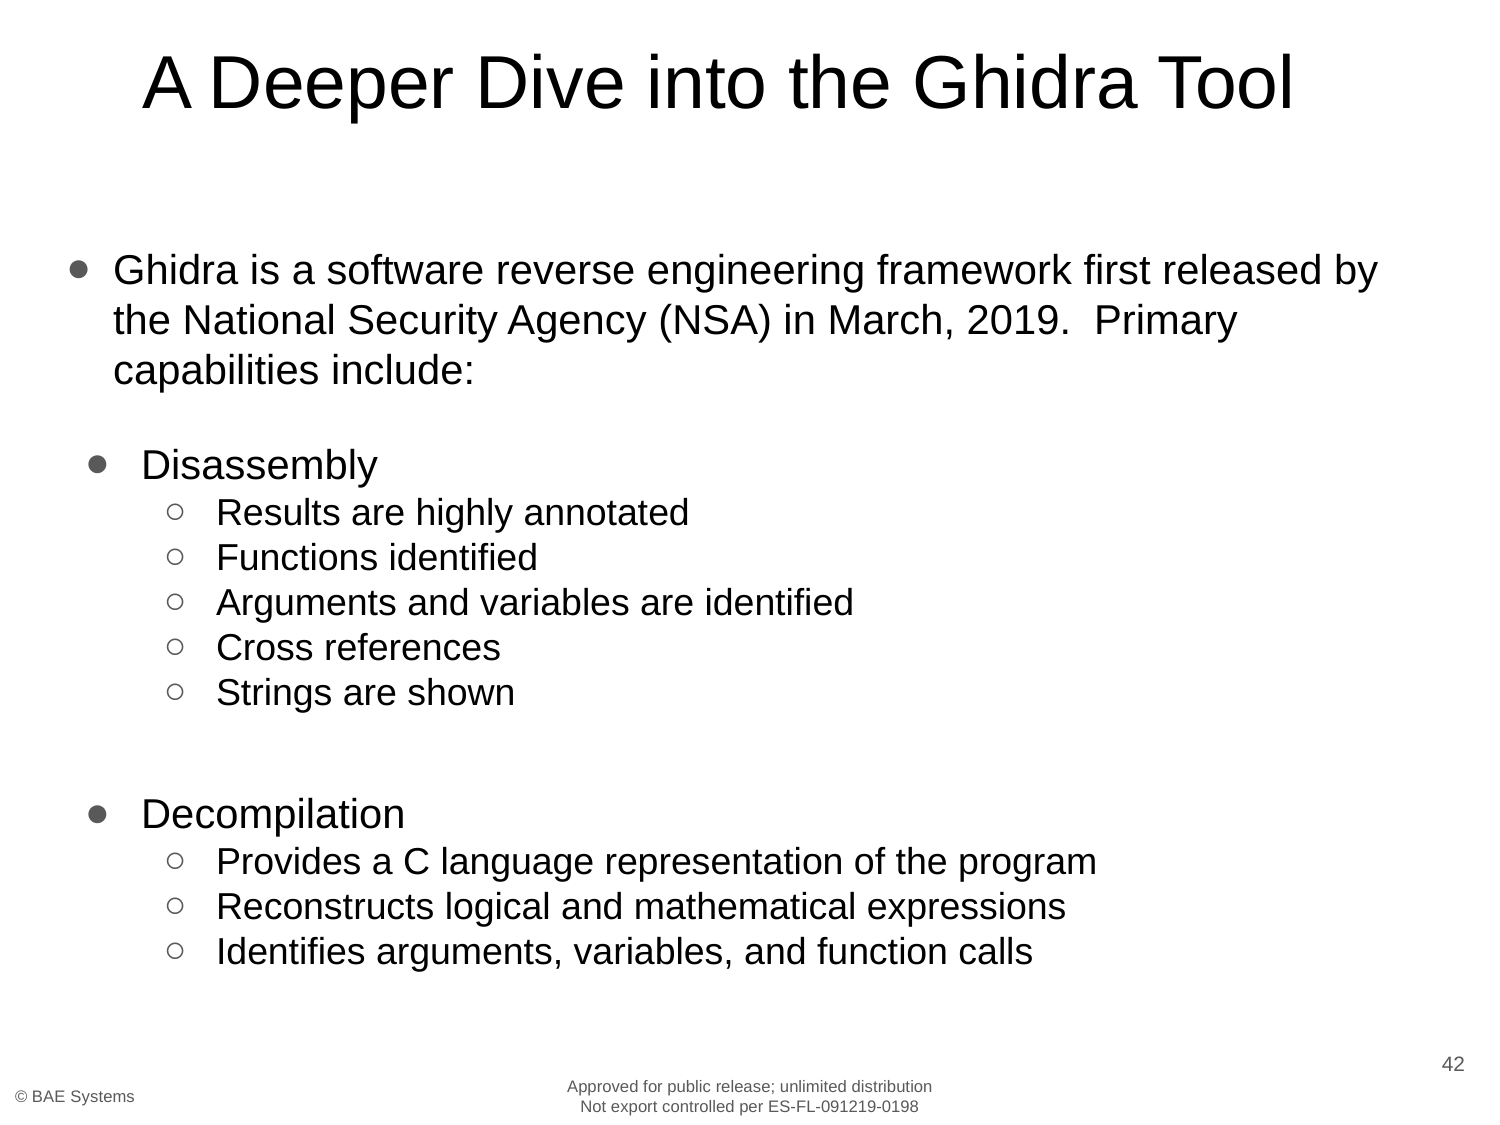

# A Deeper Dive into the Ghidra Tool
Ghidra is a software reverse engineering framework first released by the National Security Agency (NSA) in March, 2019.  Primary capabilities include:

Disassembly
Results are highly annotated
Functions identified
Arguments and variables are identified
Cross references
Strings are shown

Decompilation
Provides a C language representation of the program
Reconstructs logical and mathematical expressions
Identifies arguments, variables, and function calls

42